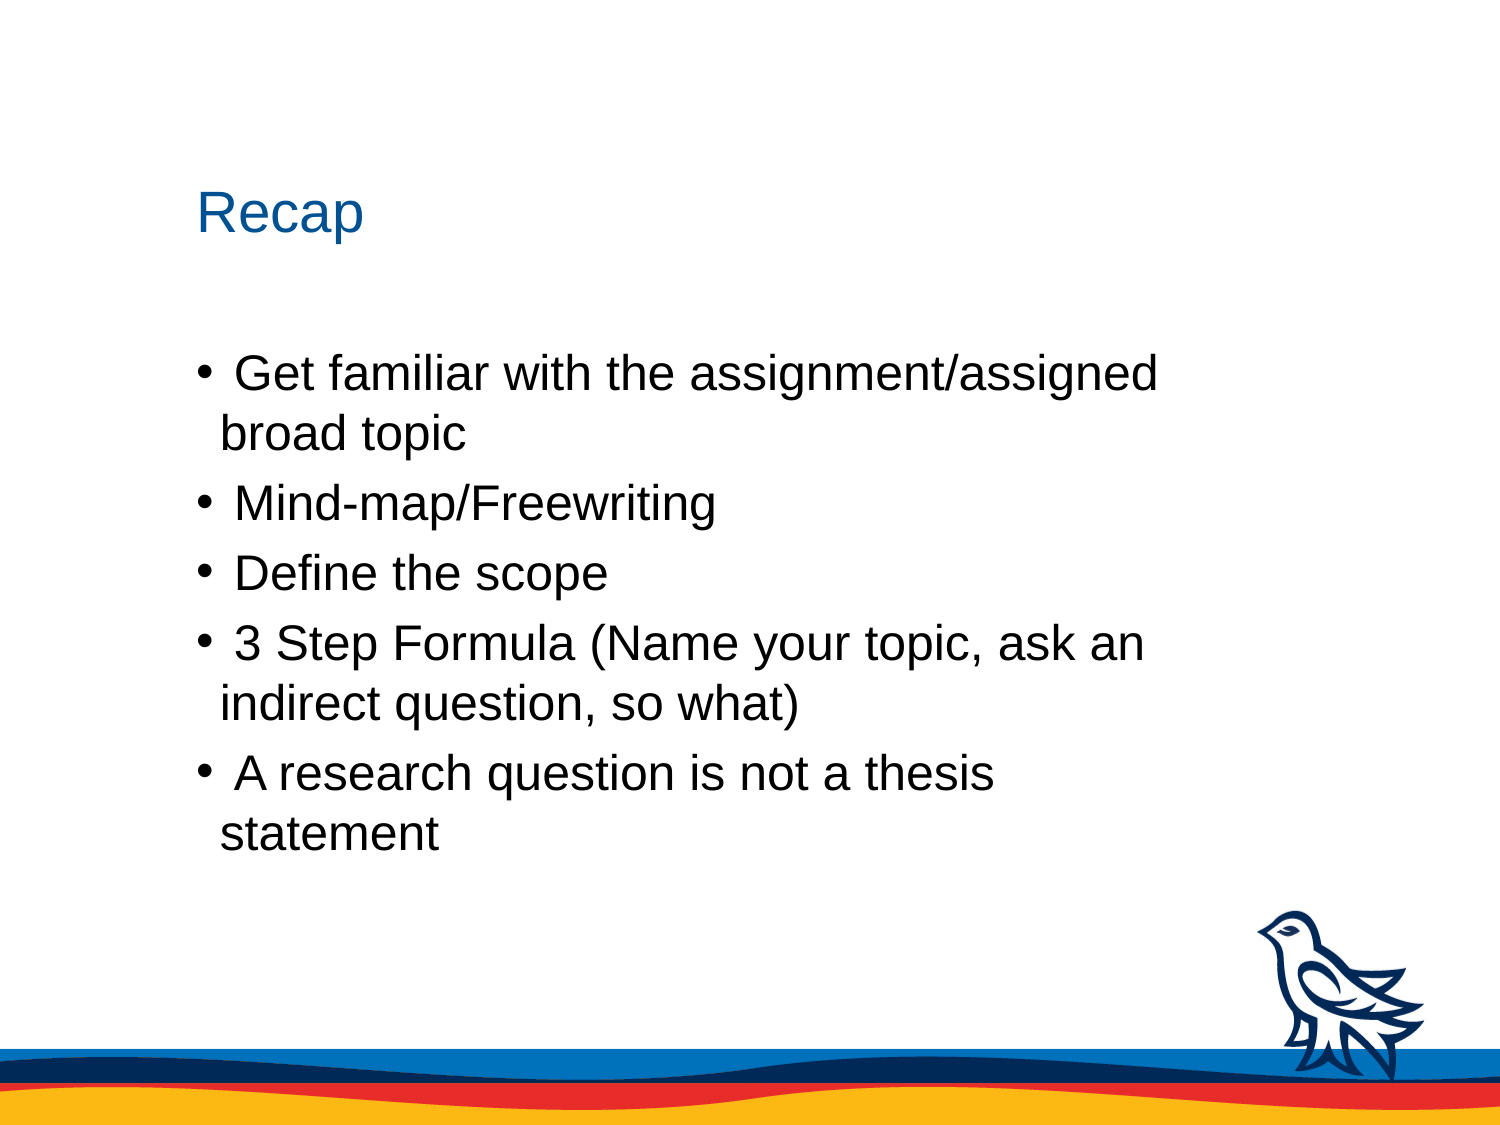

# Recap
 Get familiar with the assignment/assigned broad topic
 Mind-map/Freewriting
 Define the scope
 3 Step Formula (Name your topic, ask an indirect question, so what)
 A research question is not a thesis statement